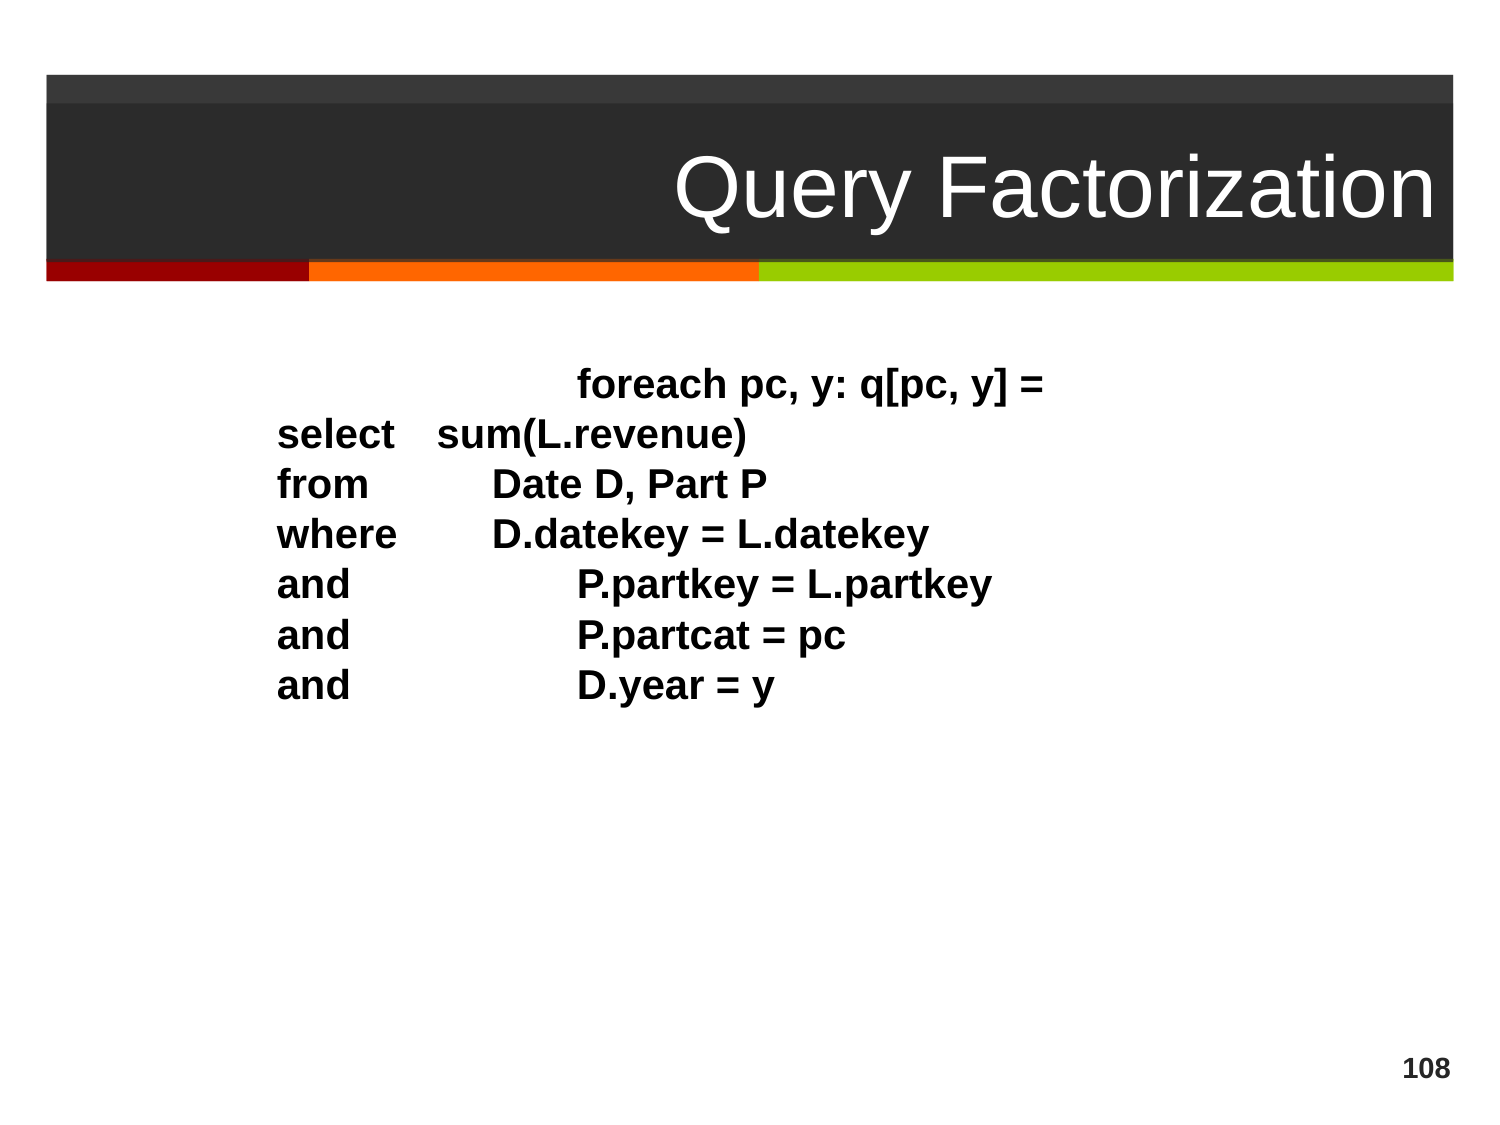

# Query Factorization
			foreach pc, y: q[pc, y] =
select	sum(L.revenue)
from		Date D, Part P
where		D.datekey = L.datekey
and			P.partkey = L.partkey
and			P.partcat = pc
and			D.year = y